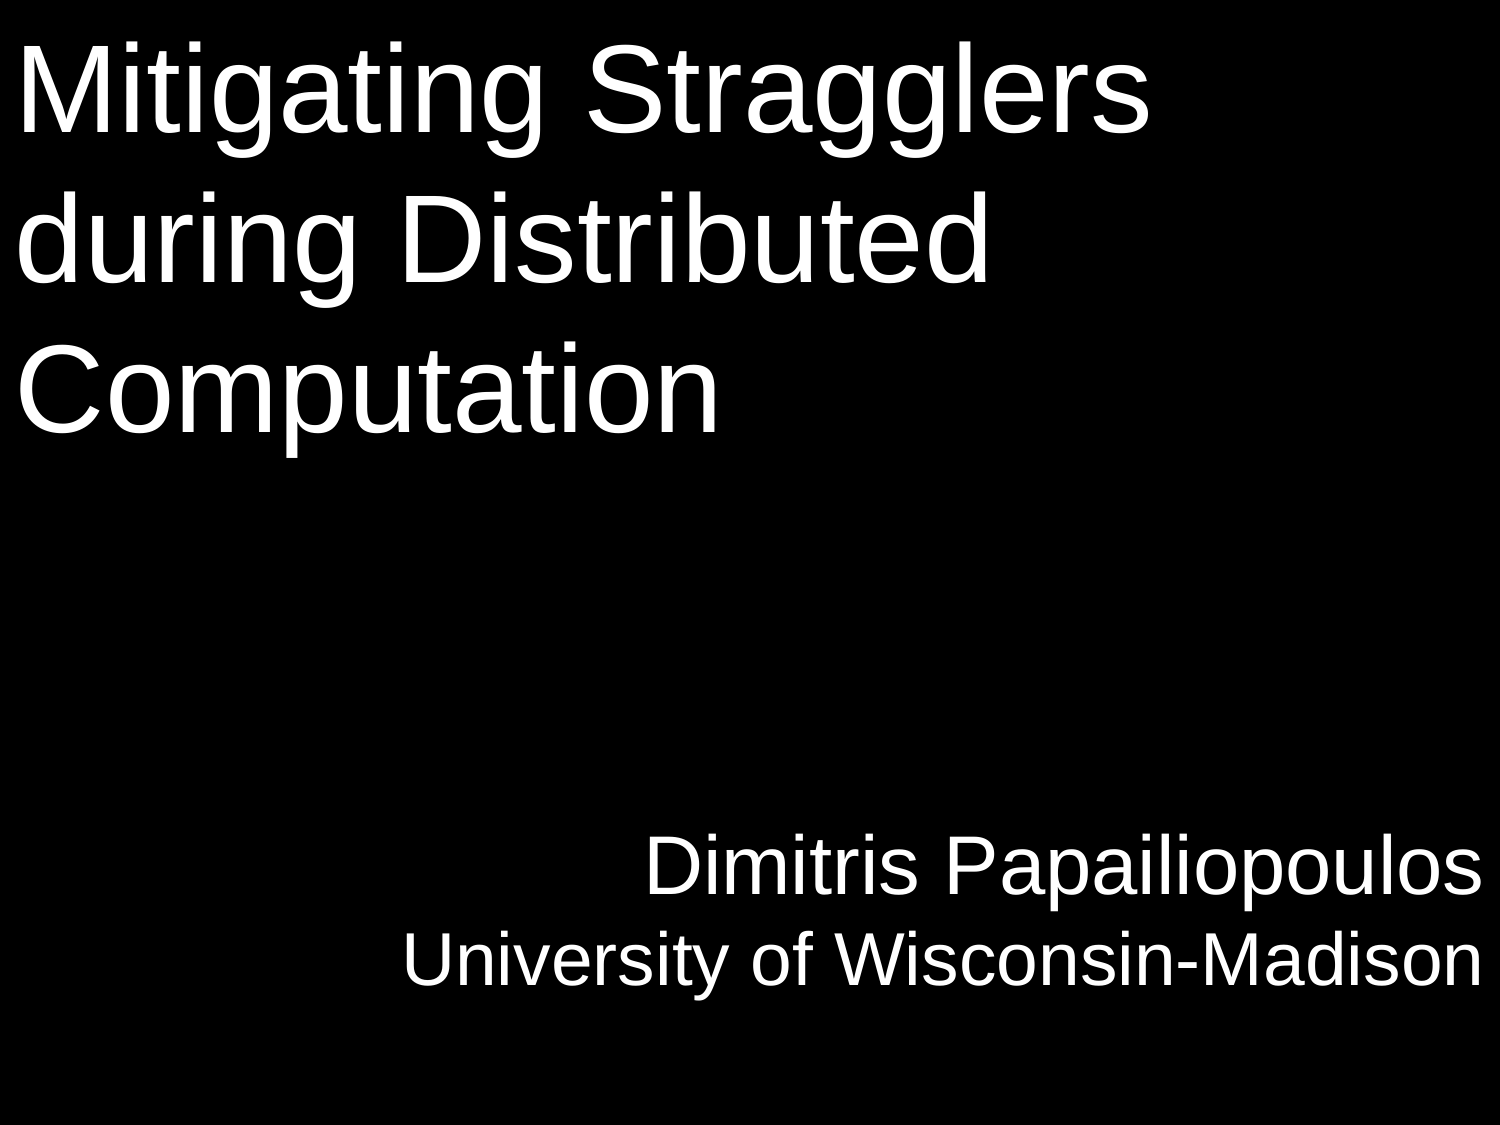

Dimitris Papailiopoulos
University of Wisconsin-Madison
Mitigating Stragglers during Distributed Computation